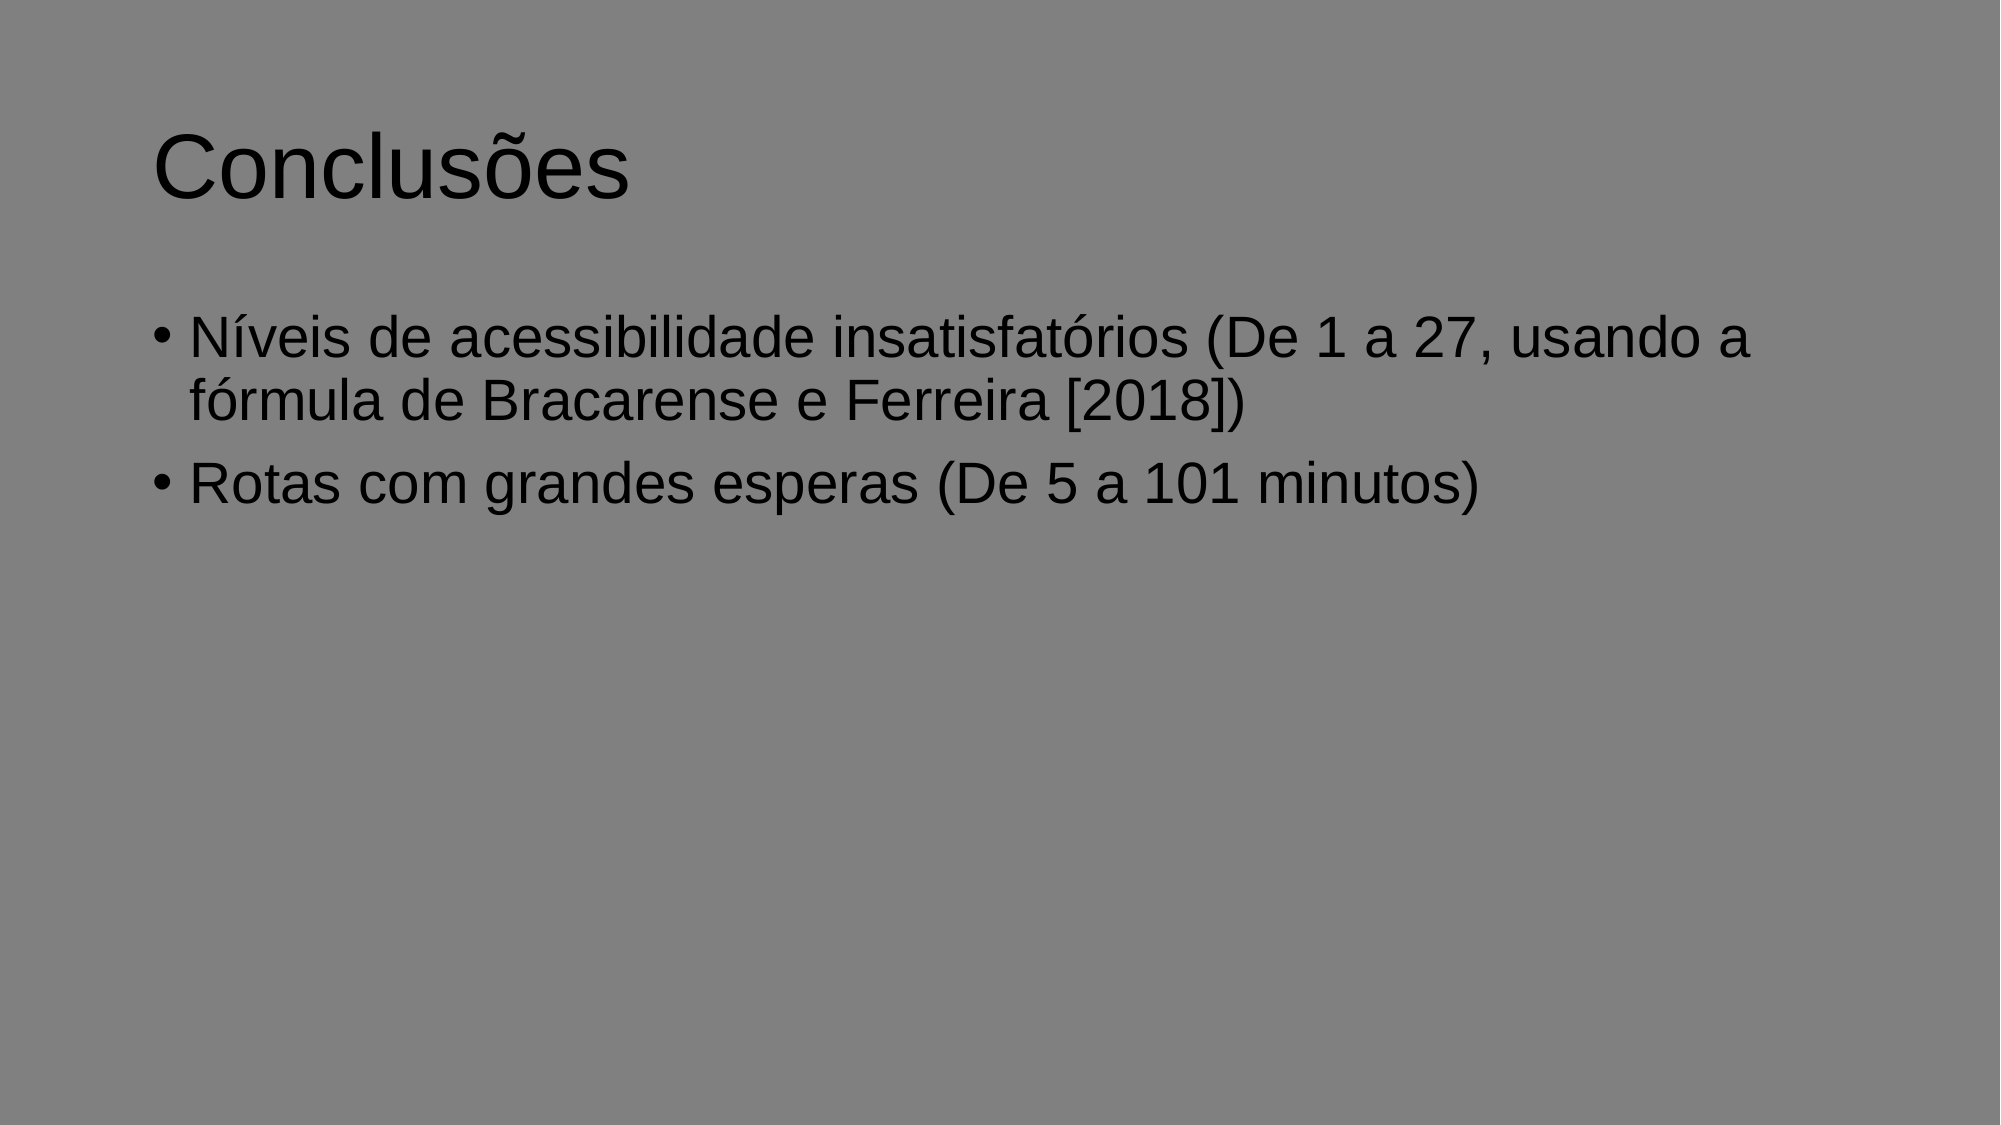

# Conclusões
Níveis de acessibilidade insatisfatórios (De 1 a 27, usando a fórmula de Bracarense e Ferreira [2018])
Rotas com grandes esperas (De 5 a 101 minutos)
36